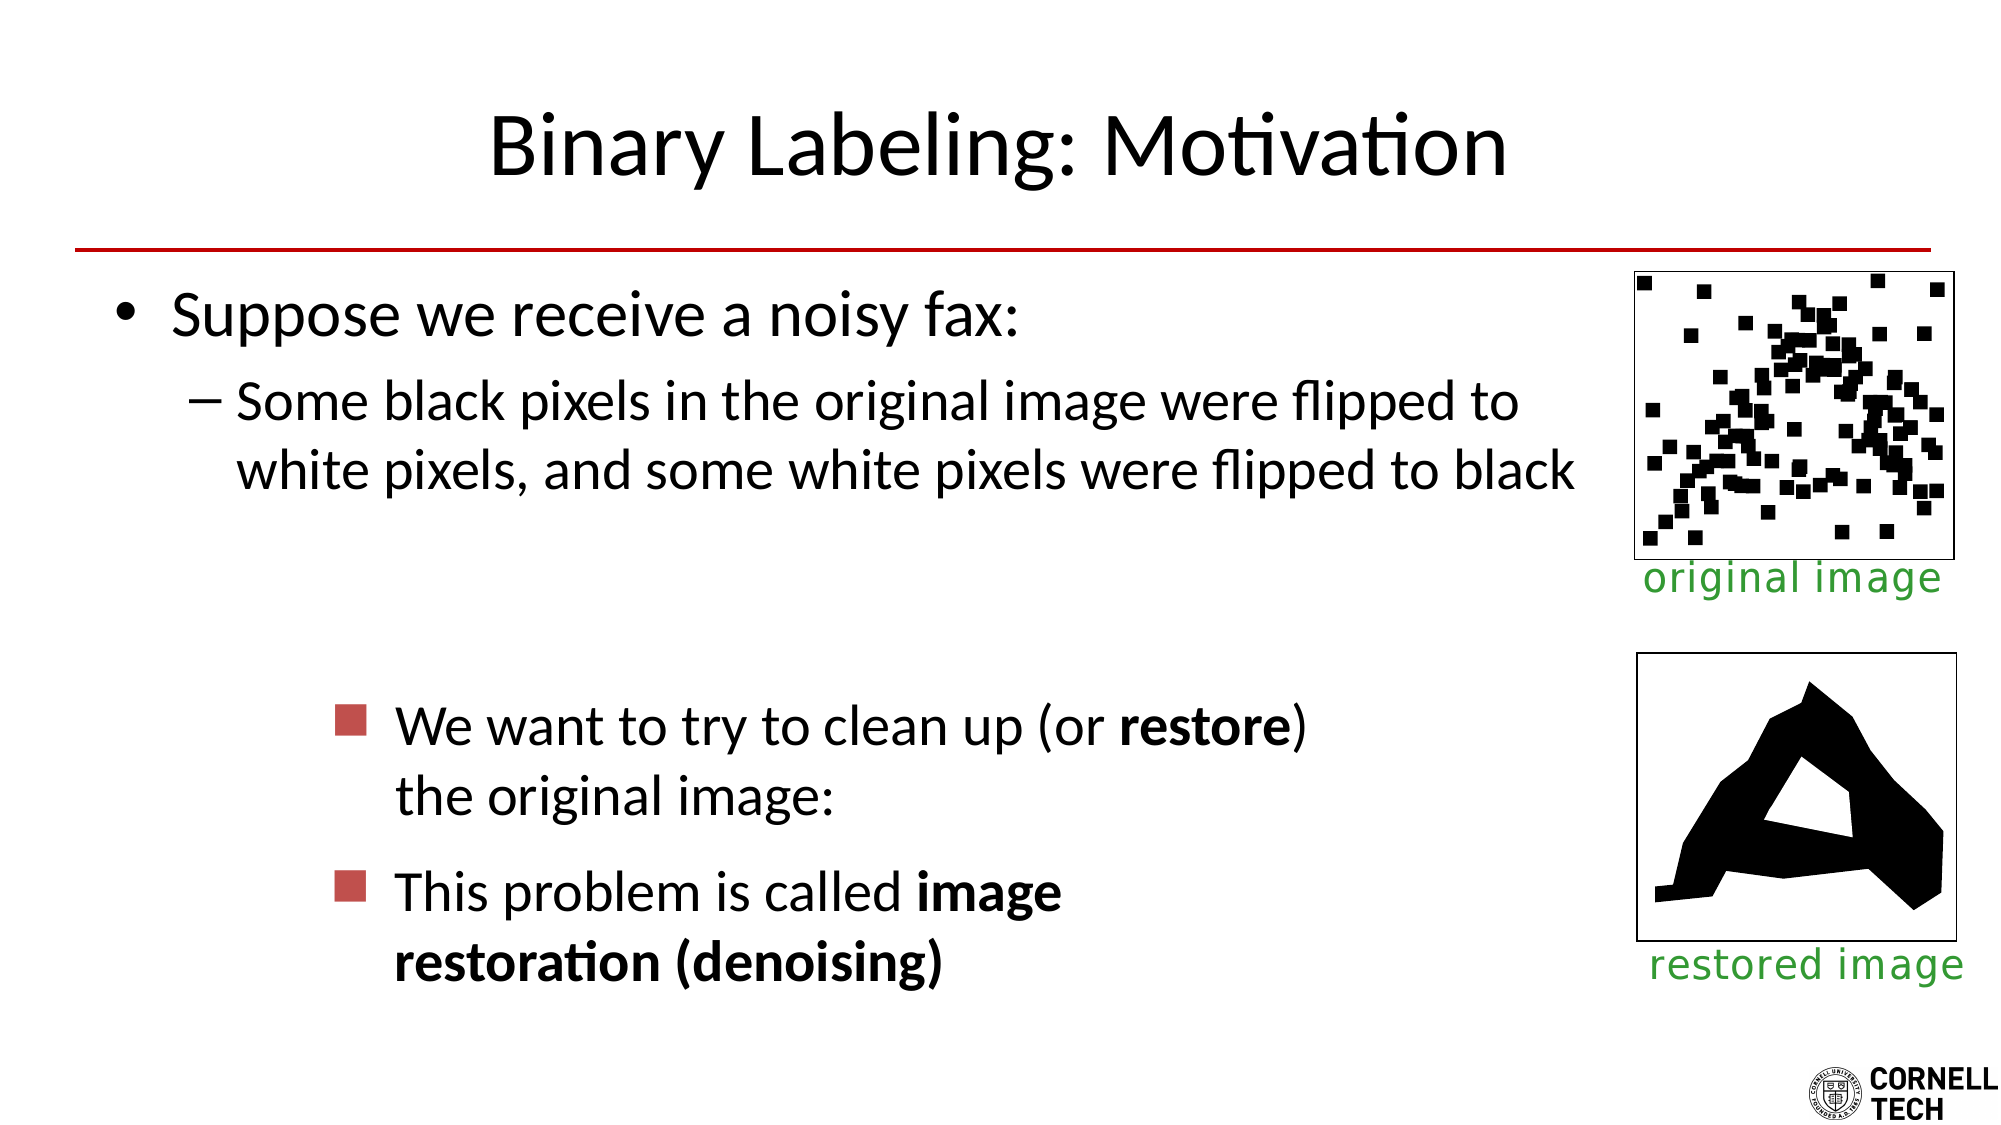

# Binary Labeling: Motivation
Suppose we receive a noisy fax:
Some black pixels in the original image were flipped to white pixels, and some white pixels were flipped to black

original image

restored image
We want to try to clean up (or restore) the original image:
This problem is called image restoration (denoising)